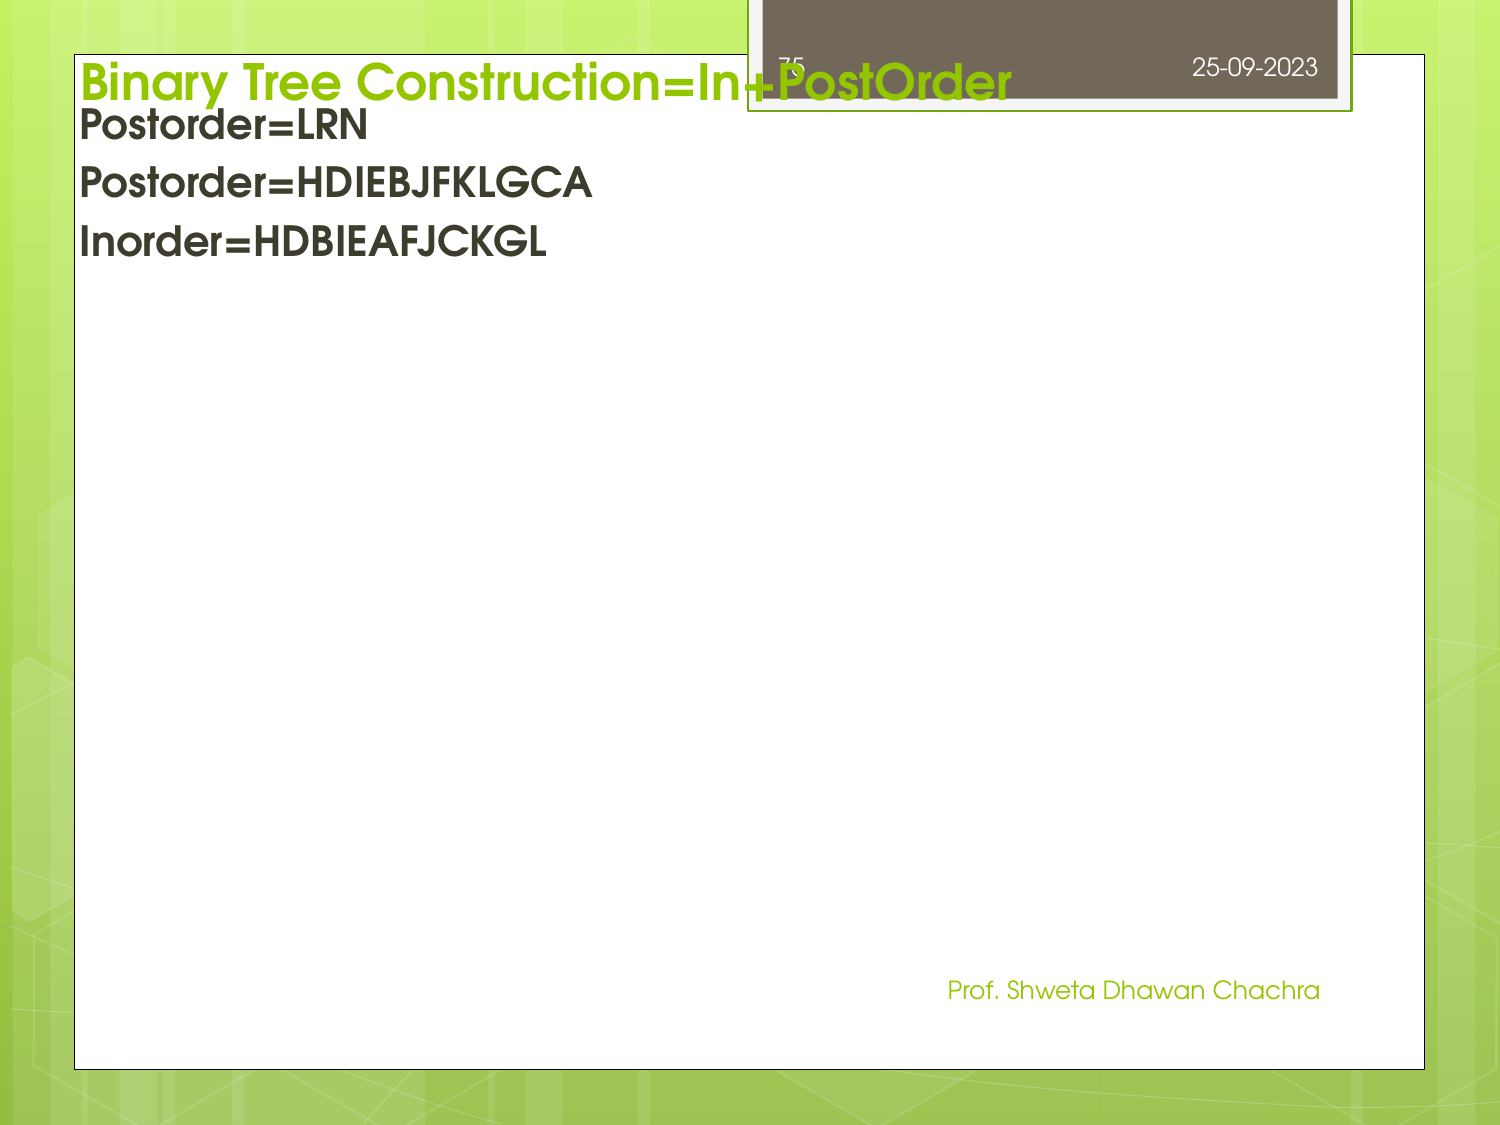

# Binary Tree Construction=In+PostOrder
75
25-09-2023
Postorder=LRN
Postorder=HDIEBJFKLGCA
Inorder=HDBIEAFJCKGL

Prof. Shweta Dhawan Chachra